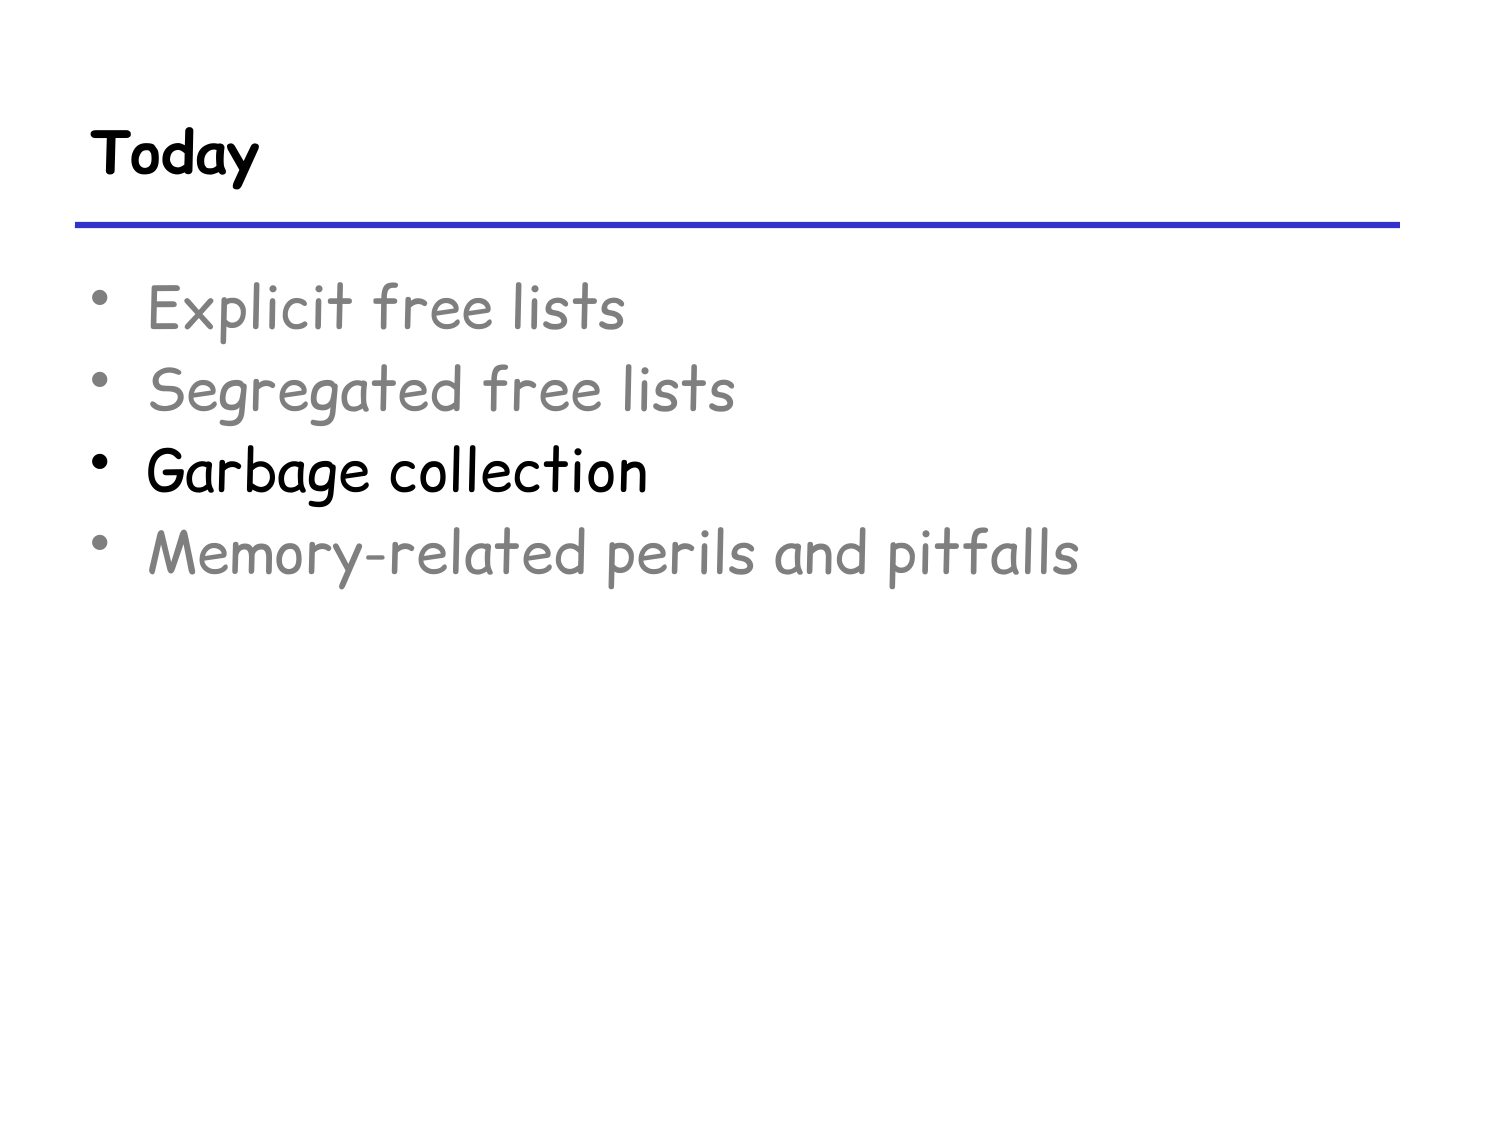

# Today
Explicit free lists
Segregated free lists
Garbage collection
Memory-related perils and pitfalls